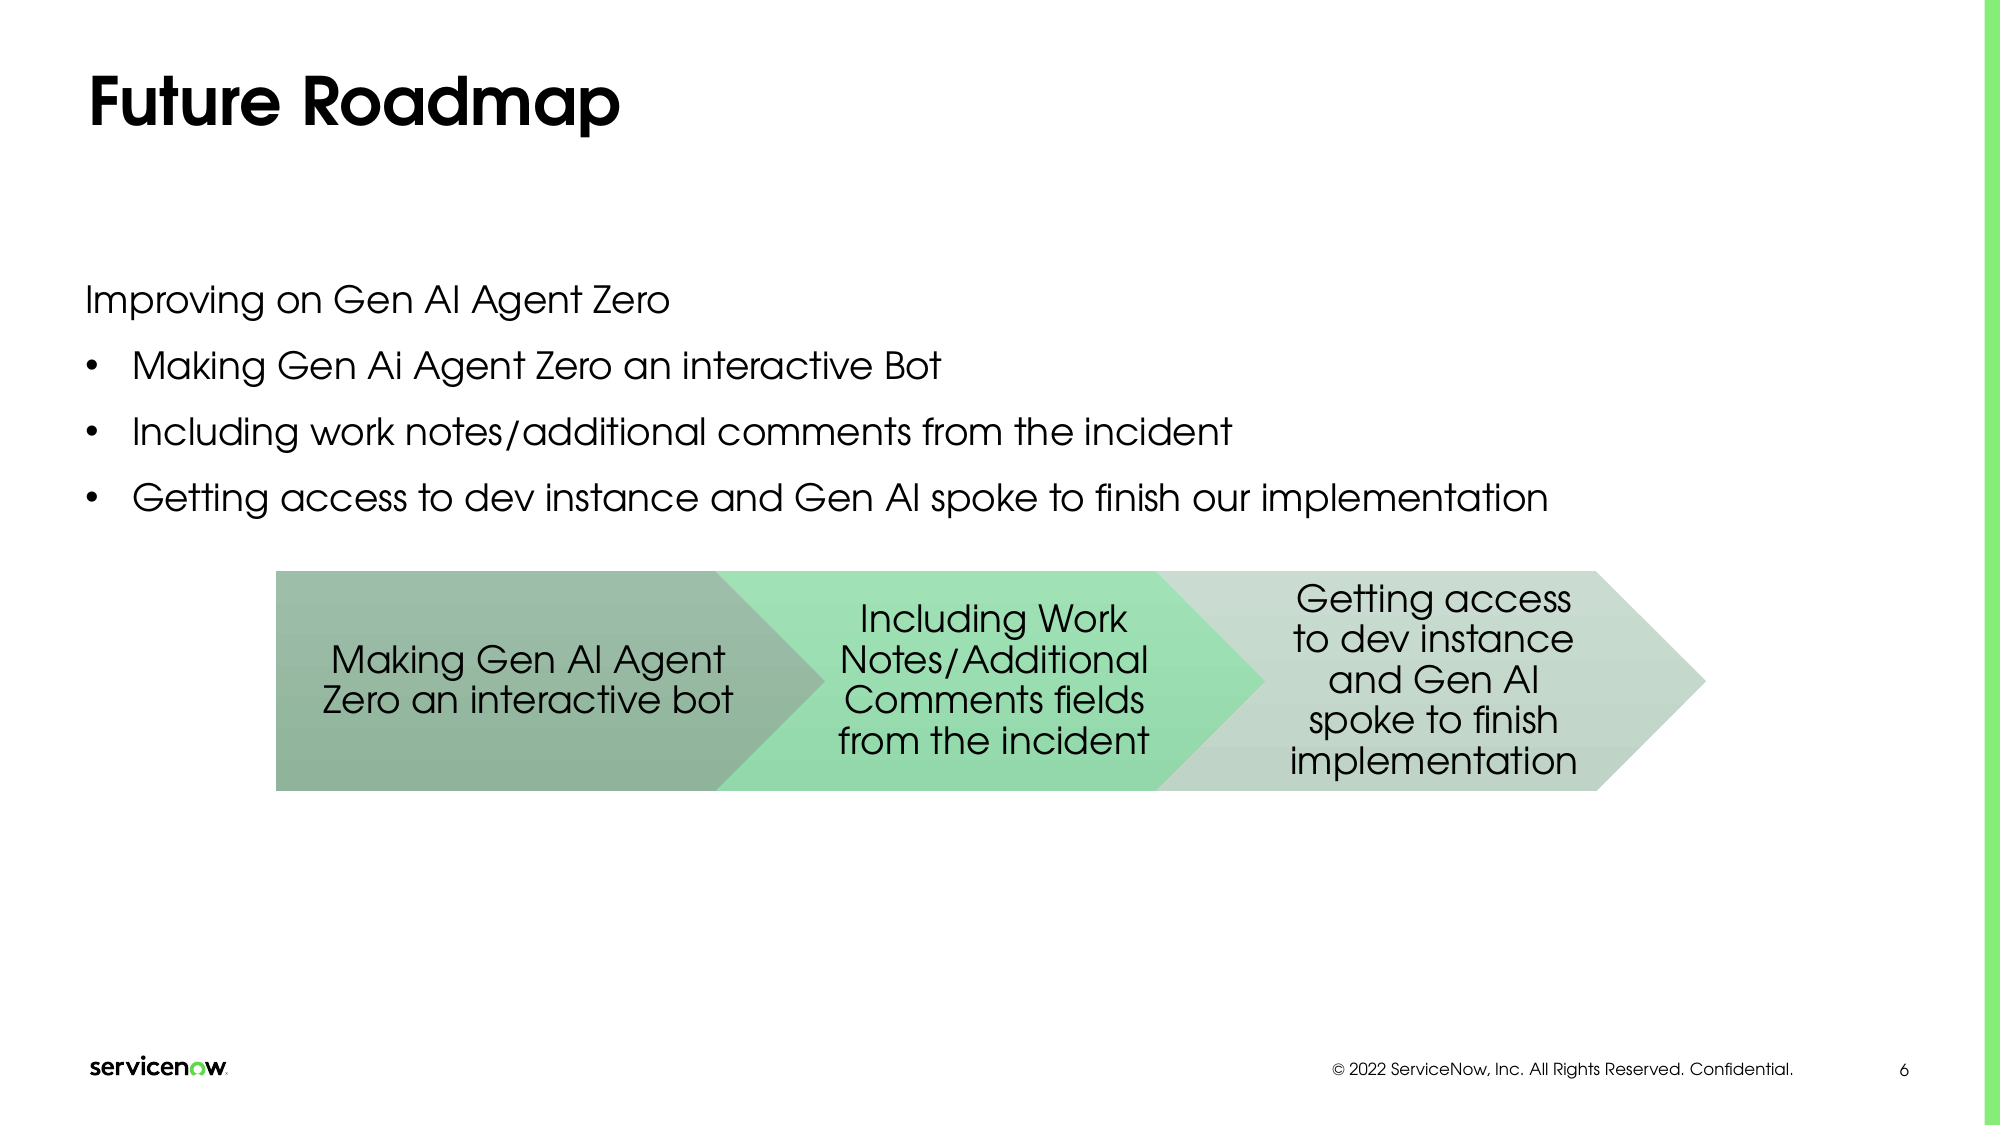

# Future Roadmap
Improving on Gen AI Agent Zero
Making Gen Ai Agent Zero an interactive Bot
Including work notes/additional comments from the incident
Getting access to dev instance and Gen AI spoke to finish our implementation
Making Gen AI Agent Zero an interactive bot
Including Work Notes/Additional Comments fields from the incident
Getting access to dev instance and Gen AI spoke to finish implementation